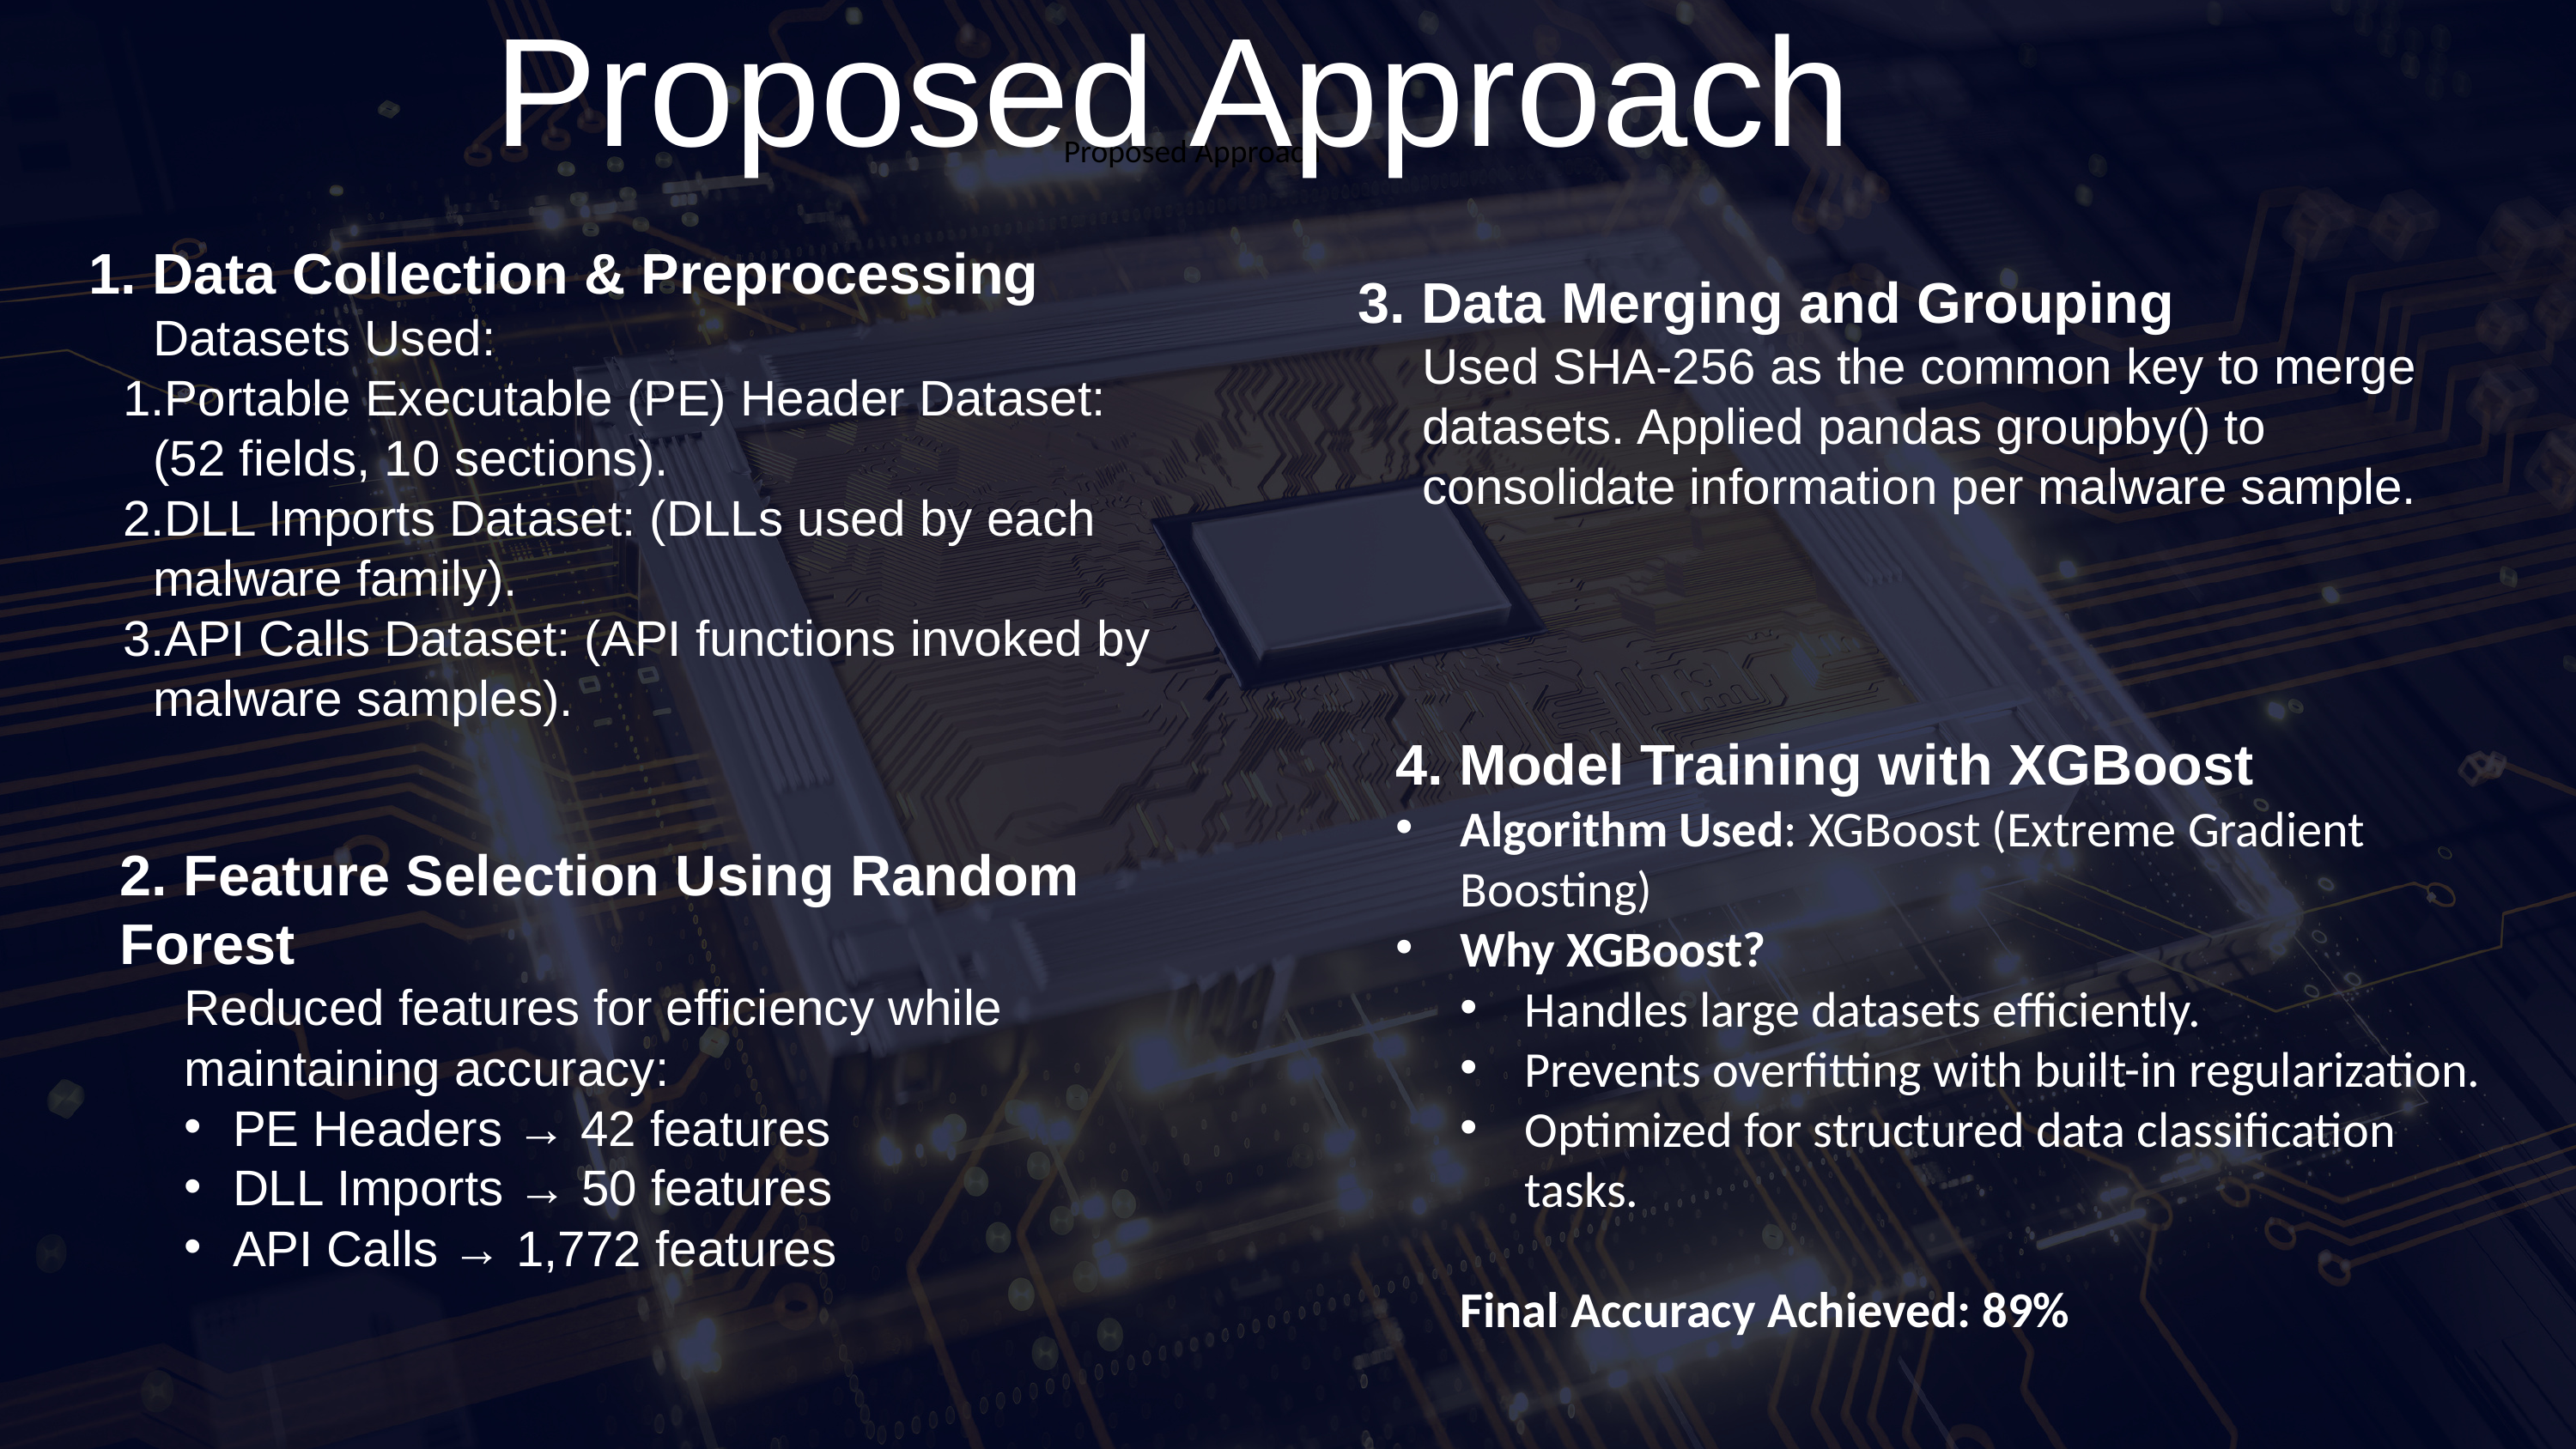

Proposed Approach
Proposed Approach
1. Data Collection & Preprocessing
Datasets Used:
Portable Executable (PE) Header Dataset: (52 fields, 10 sections).
DLL Imports Dataset: (DLLs used by each malware family).
API Calls Dataset: (API functions invoked by malware samples).
3. Data Merging and Grouping
Used SHA-256 as the common key to merge datasets. Applied pandas groupby() to consolidate information per malware sample.

4. Model Training with XGBoost
Algorithm Used: XGBoost (Extreme Gradient Boosting)
Why XGBoost?
Handles large datasets efficiently.
Prevents overfitting with built-in regularization.
Optimized for structured data classification tasks.

Final Accuracy Achieved: 89%
2. Feature Selection Using Random Forest
Reduced features for efficiency while maintaining accuracy:
PE Headers → 42 features
DLL Imports → 50 features
API Calls → 1,772 features